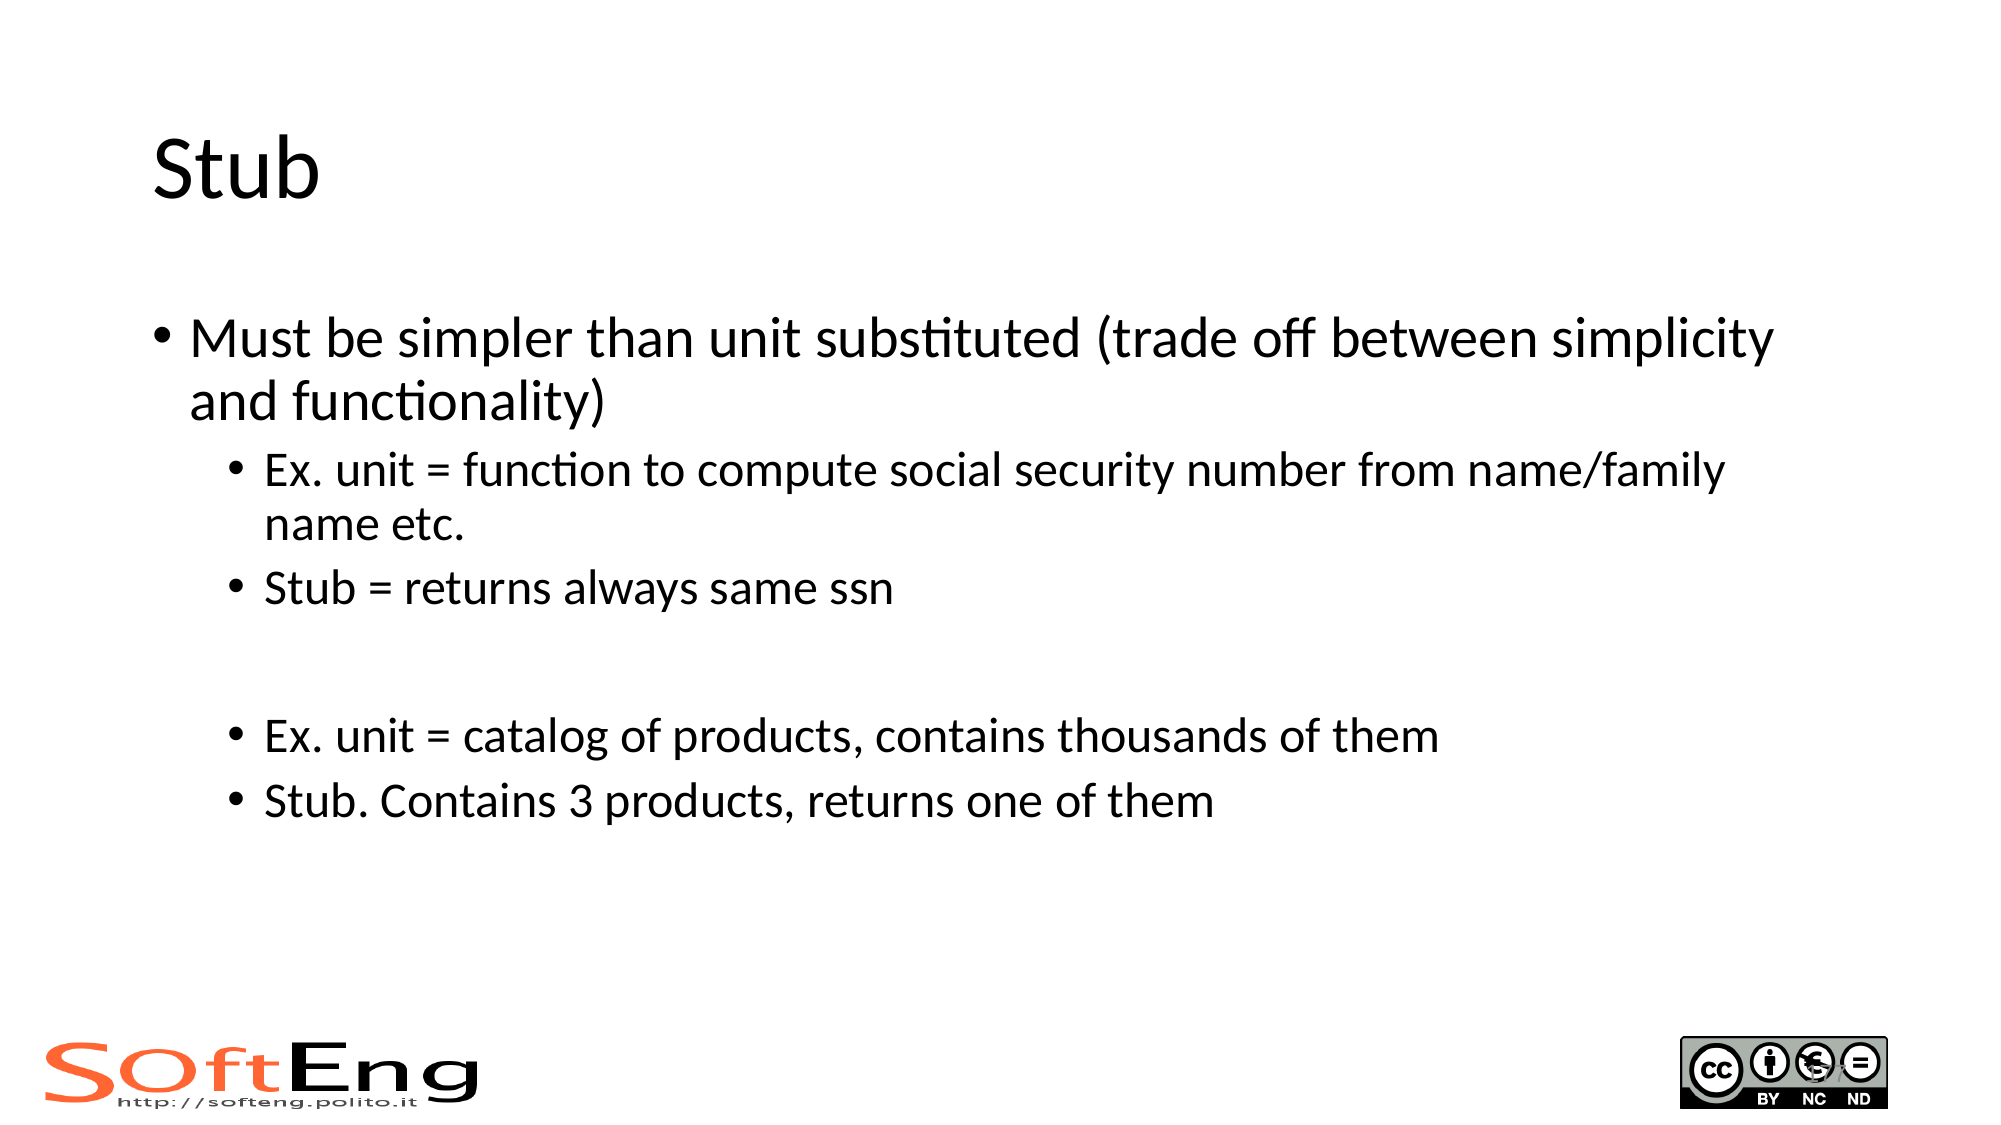

# Stub
Must be simpler than unit substituted (trade off between simplicity and functionality)
Ex. unit = function to compute social security number from name/family name etc.
Stub = returns always same ssn

Ex. unit = catalog of products, contains thousands of them
Stub. Contains 3 products, returns one of them
177